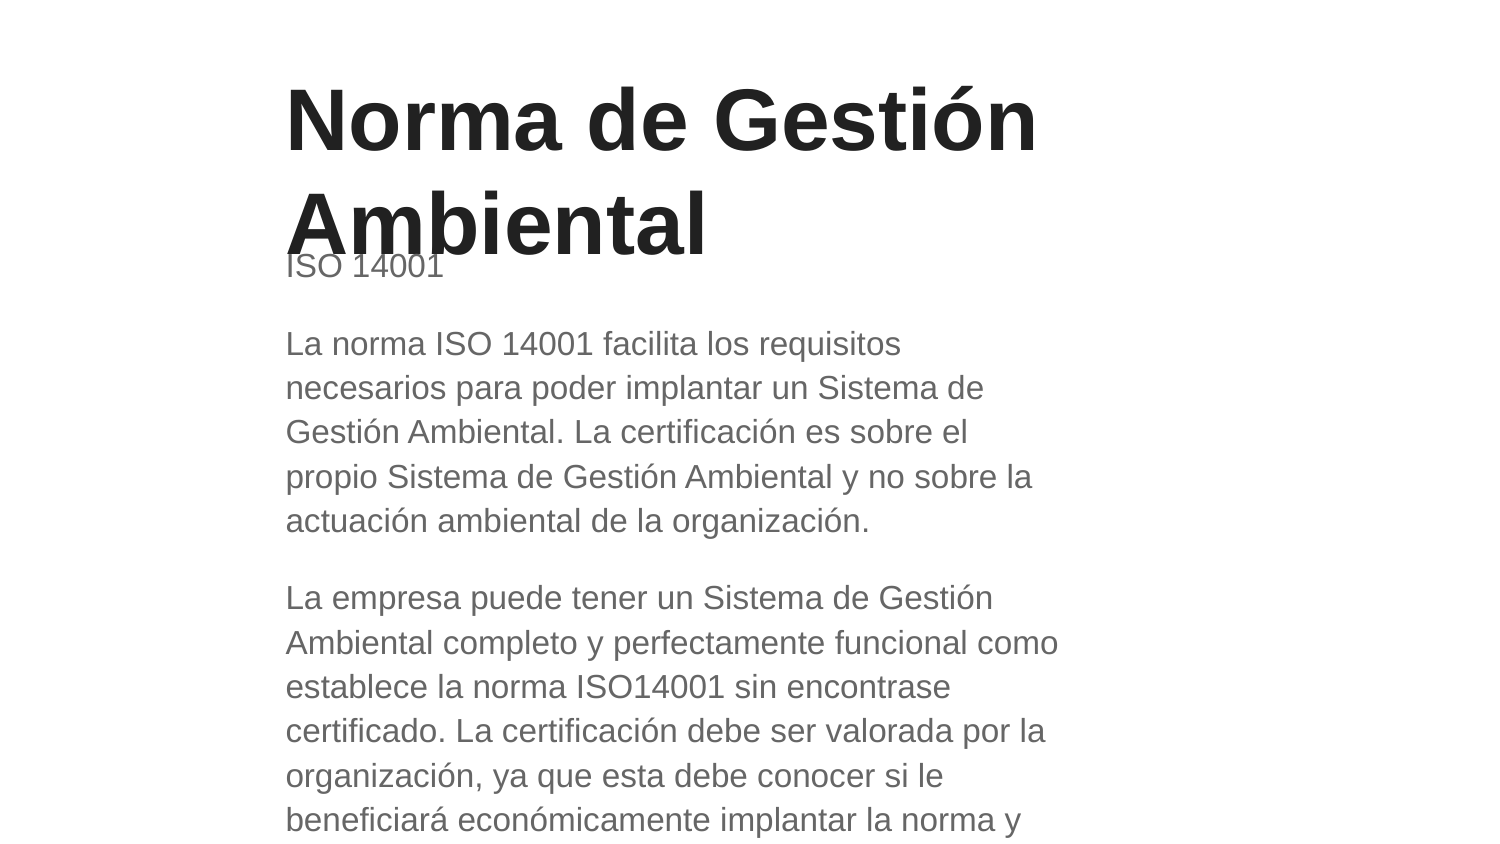

# Norma de Gestión Ambiental
ISO 14001
La norma ISO 14001 facilita los requisitos necesarios para poder implantar un Sistema de Gestión Ambiental. La certificación es sobre el propio Sistema de Gestión Ambiental y no sobre la actuación ambiental de la organización.
La empresa puede tener un Sistema de Gestión Ambiental completo y perfectamente funcional como establece la norma ISO14001 sin encontrase certificado. La certificación debe ser valorada por la organización, ya que esta debe conocer si le beneficiará económicamente implantar la norma y realizar el proceso de certificación.